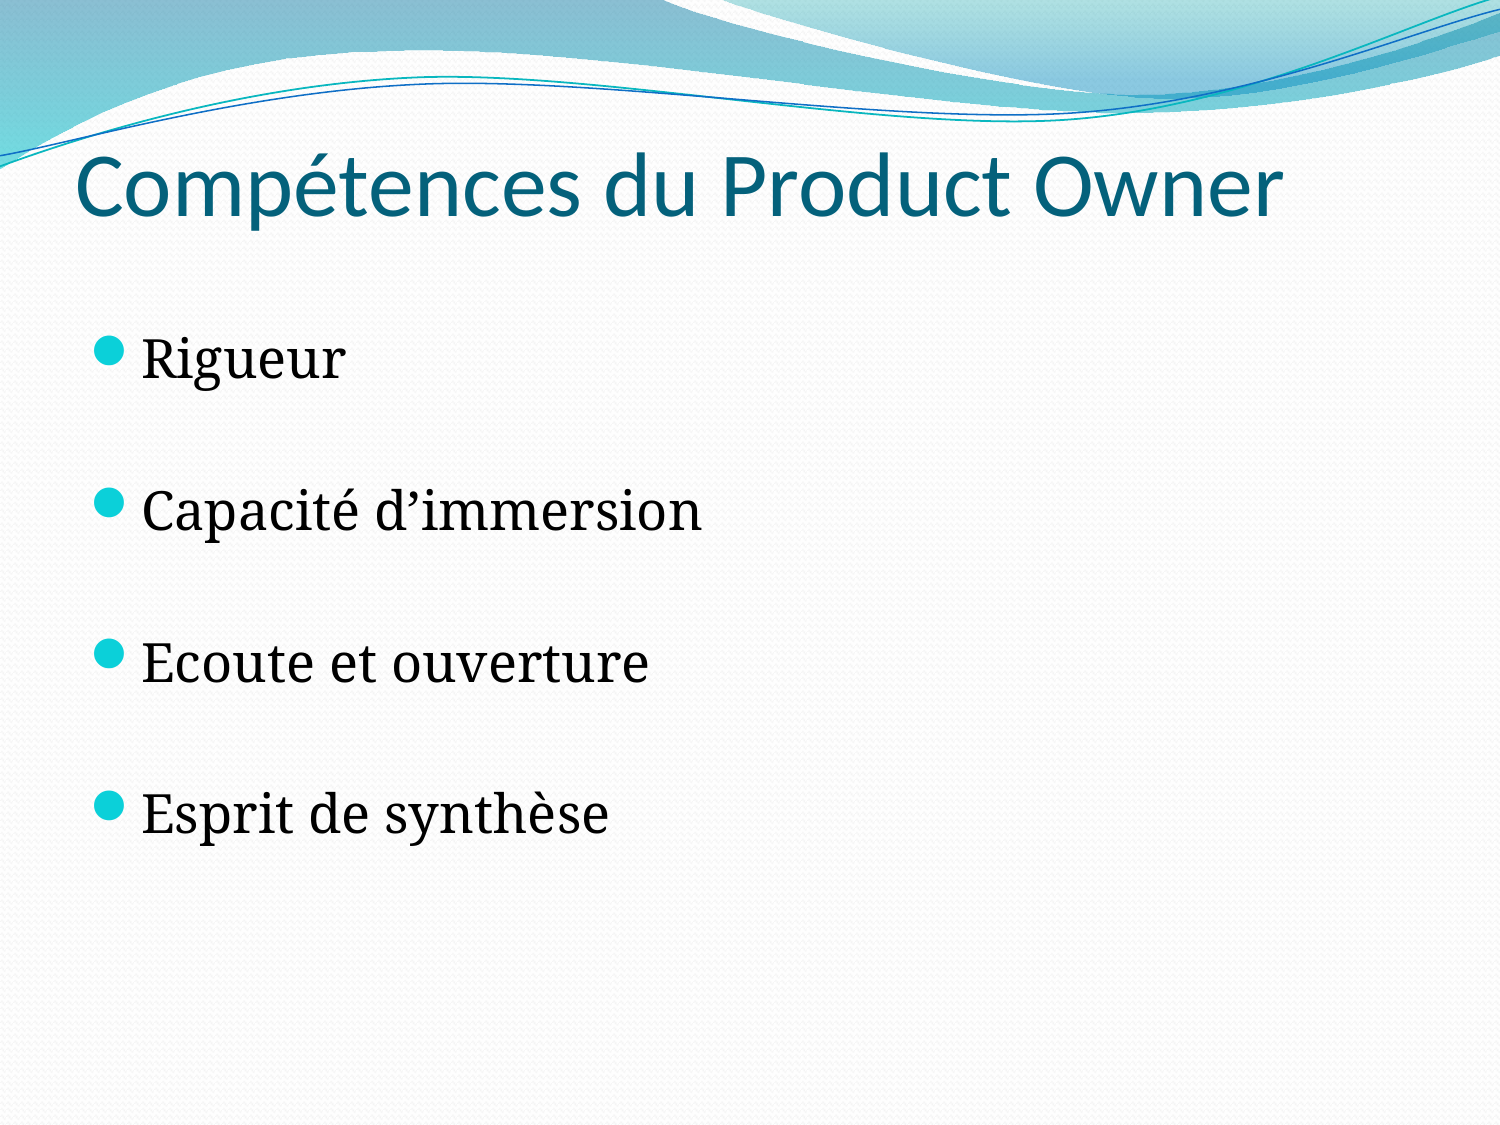

# Compétences du Product Owner
Rigueur

Capacité d’immersion

Ecoute et ouverture

Esprit de synthèse